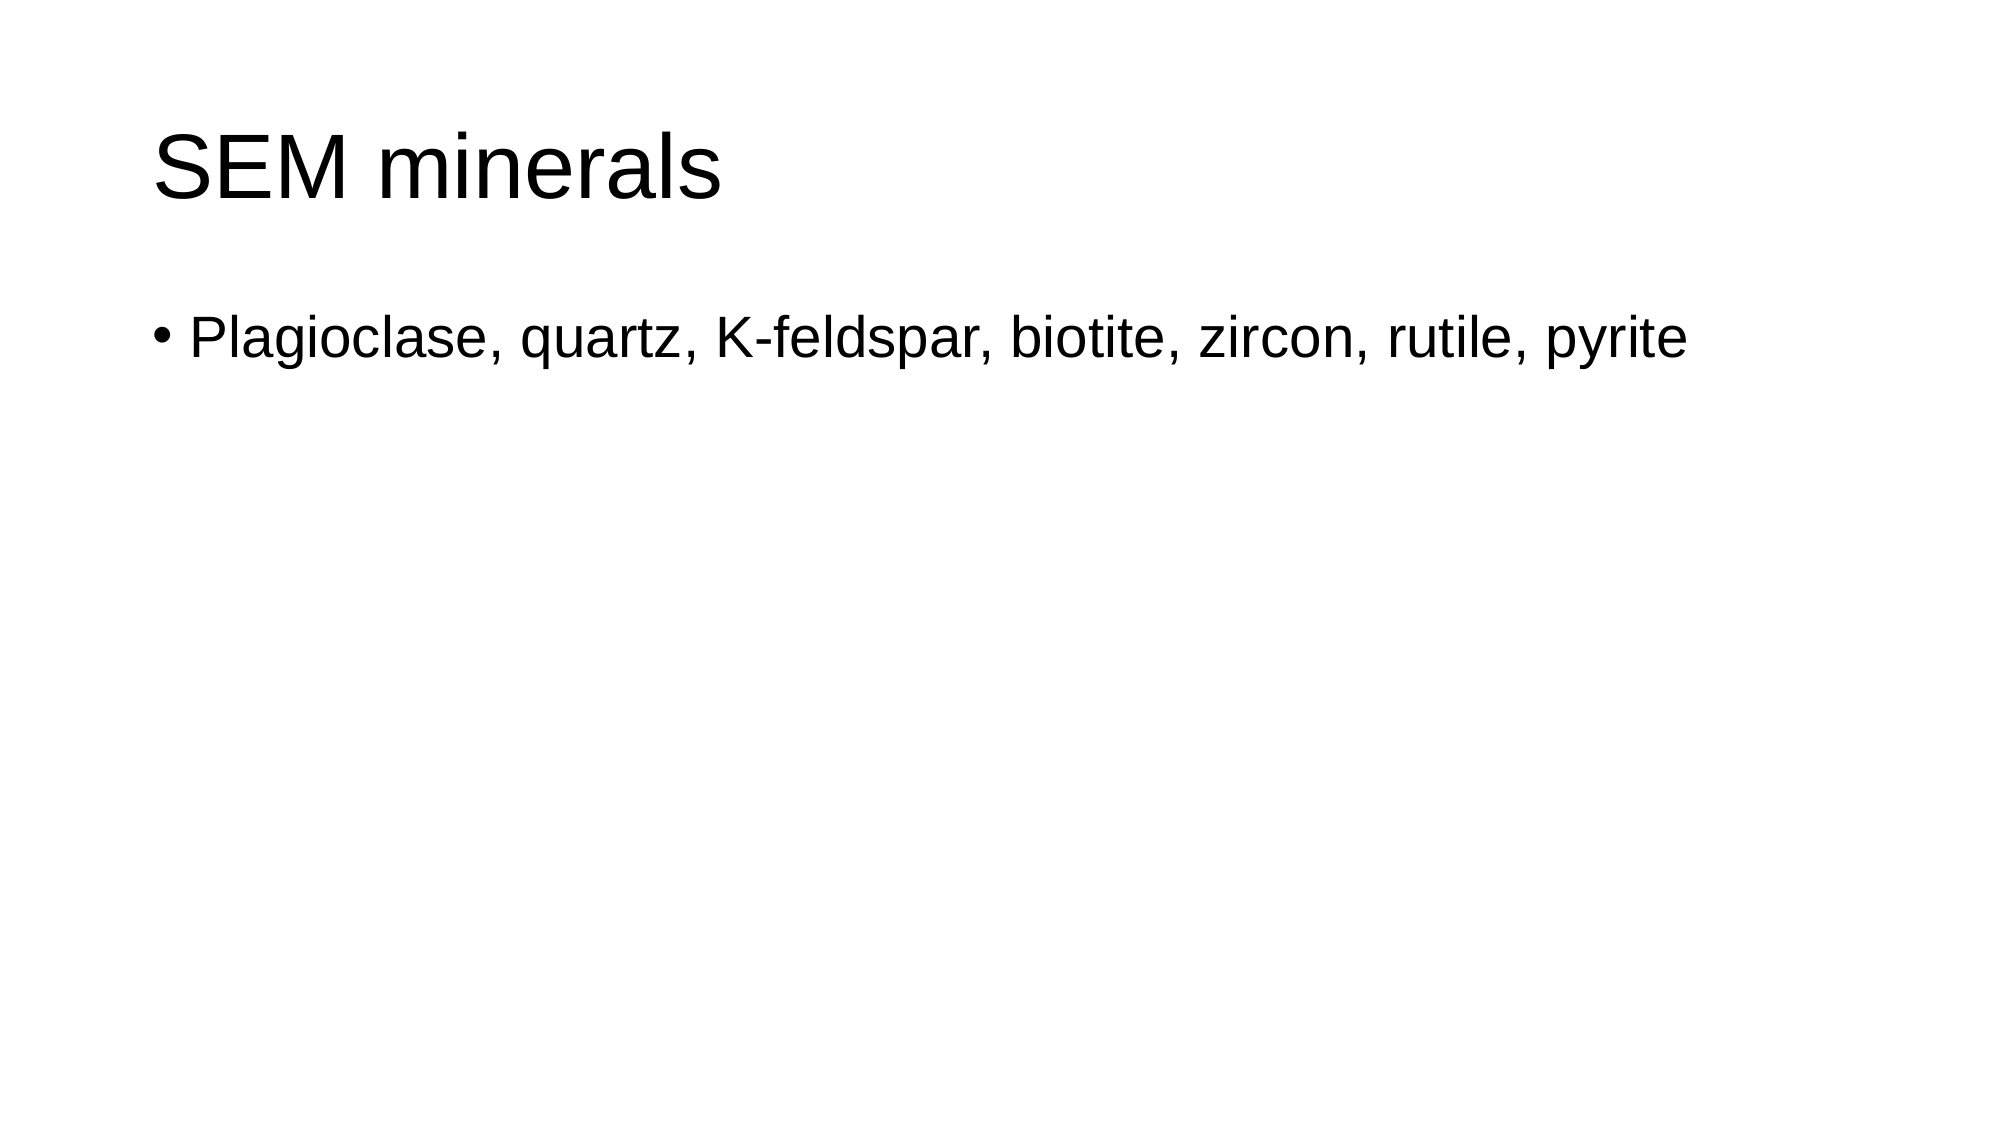

# SEM minerals
Plagioclase, quartz, K-feldspar, biotite, zircon, rutile, pyrite